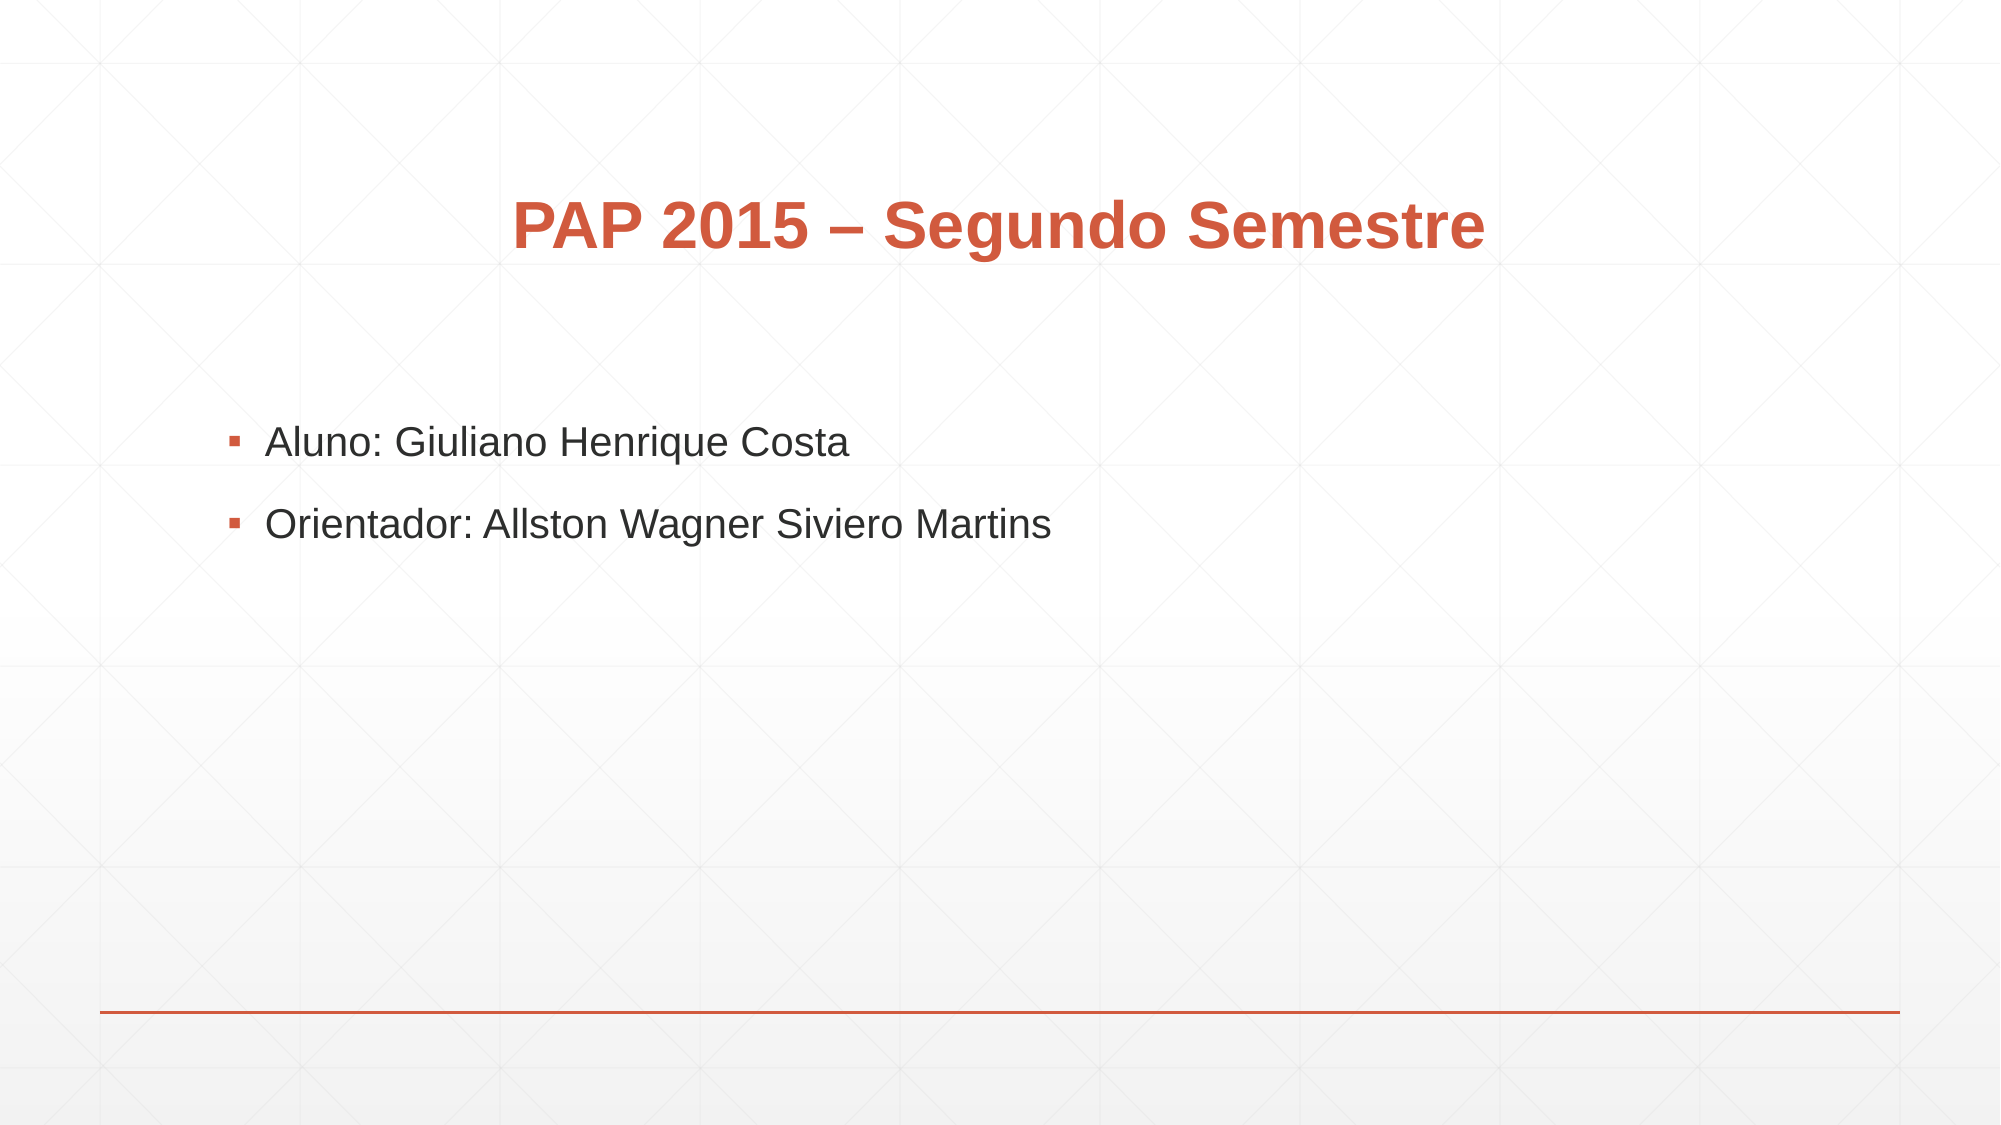

# PAP 2015 – Segundo Semestre

Aluno: Giuliano Henrique Costa
Orientador: Allston Wagner Siviero Martins